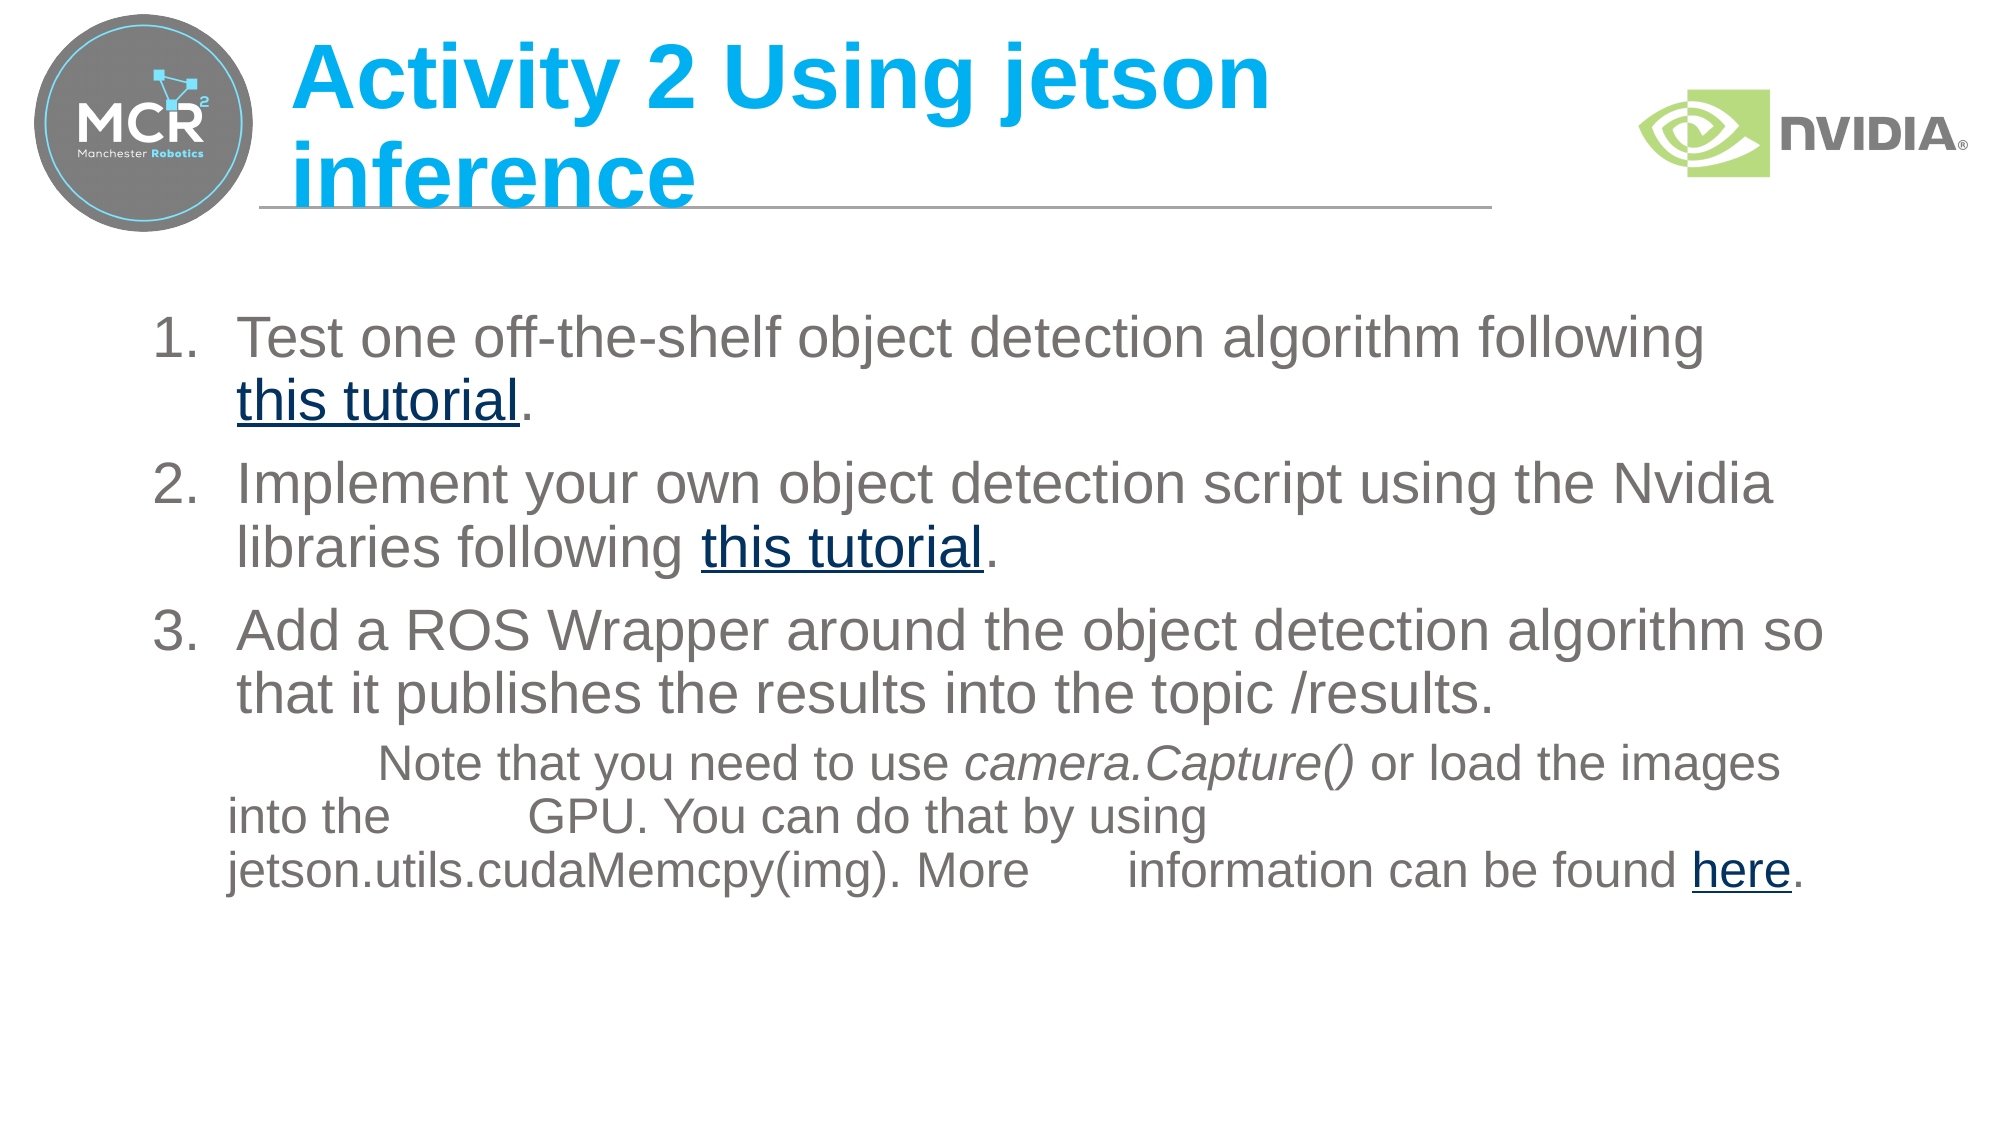

# Activity 2 Using jetson inference
Test one off-the-shelf object detection algorithm following this tutorial.
Implement your own object detection script using the Nvidia libraries following this tutorial.
Add a ROS Wrapper around the object detection algorithm so that it publishes the results into the topic /results.
	Note that you need to use camera.Capture() or load the images into the   	GPU. You can do that by using jetson.utils.cudaMemcpy(img). More 	information can be found here.